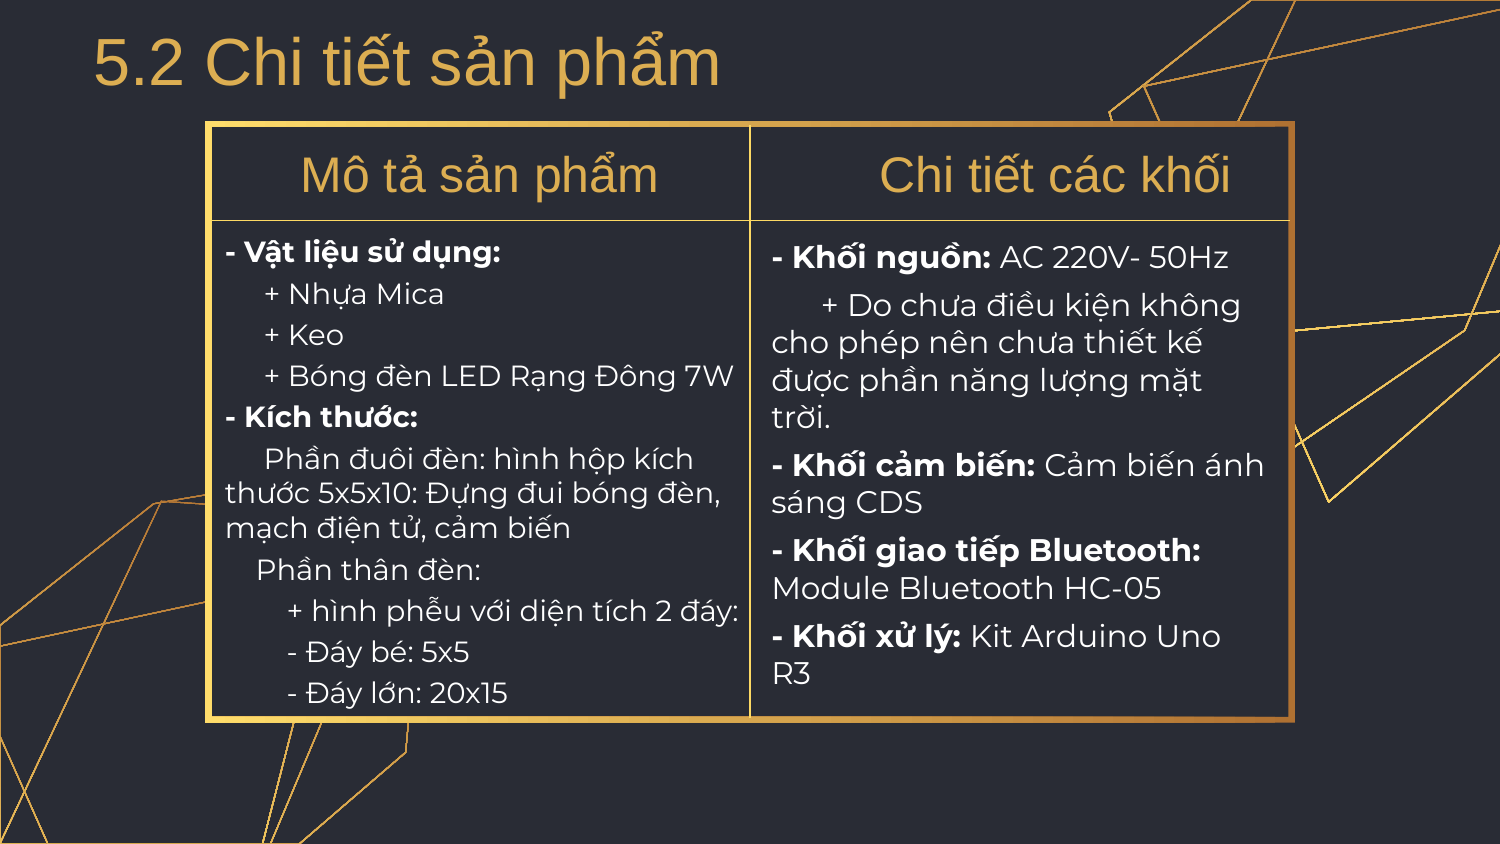

5.2 Chi tiết sản phẩm
Mô tả sản phẩm
Chi tiết các khối
- Vật liệu sử dụng:
     + Nhựa Mica
     + Keo
     + Bóng đèn LED Rạng Đông 7W
- Kích thước:
     Phần đuôi đèn: hình hộp kích thước 5x5x10: Đựng đui bóng đèn, mạch điện tử, cảm biến
    Phần thân đèn:
        + hình phễu với diện tích 2 đáy:
        - Đáy bé: 5x5
        - Đáy lớn: 20x15
- Khối nguồn: AC 220V- 50Hz
      + Do chưa điều kiện không cho phép nên chưa thiết kế được phần năng lượng mặt trời.
- Khối cảm biến: Cảm biến ánh sáng CDS
- Khối giao tiếp Bluetooth: Module Bluetooth HC-05
- Khối xử lý: Kit Arduino Uno R3